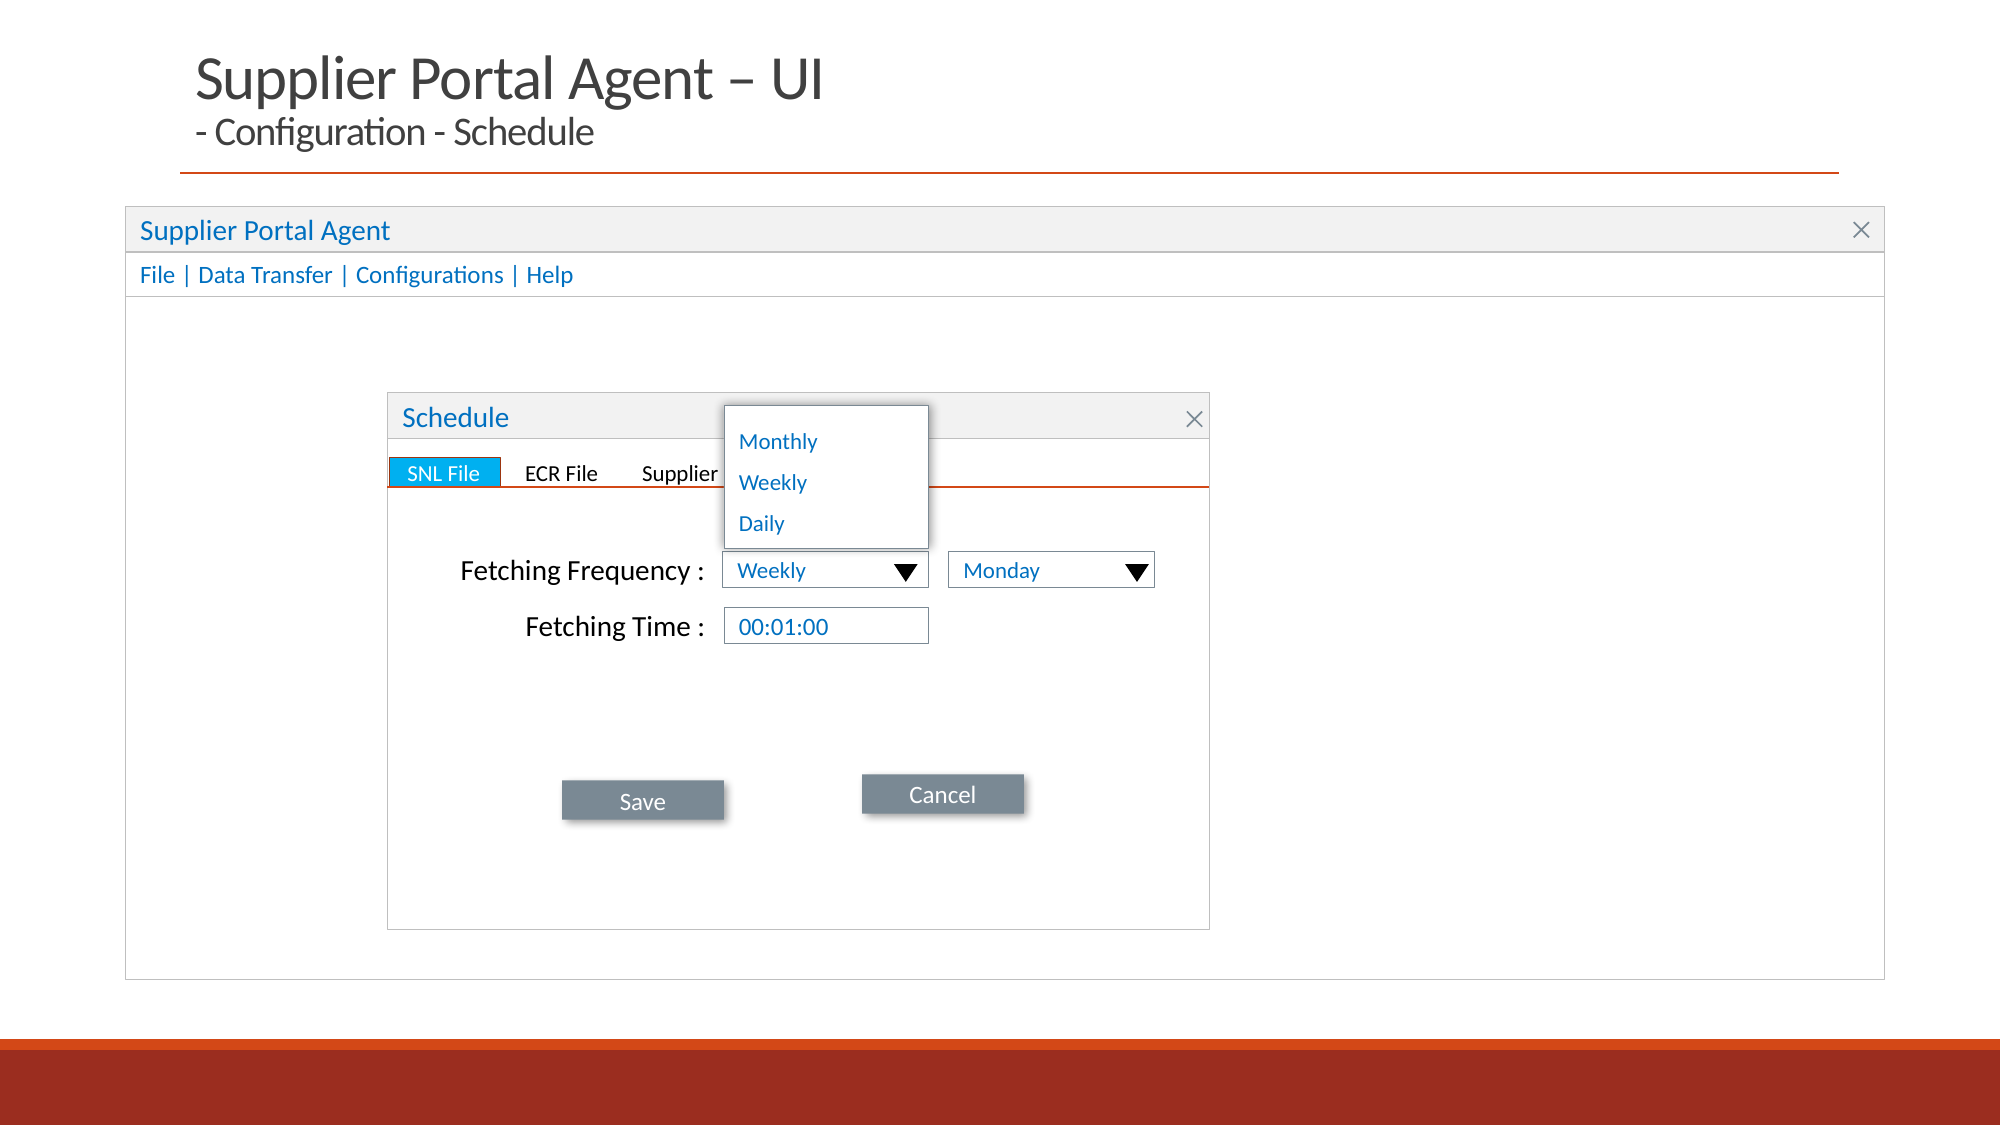

# Supplier Portal Agent – UI - Configuration - Schedule

Supplier Portal Agent

File | Data Transfer | Configurations | Help
Schedule

Monthly
Weekly
Daily
SNL File
Supplier
ECR File

Fetching Frequency :
Weekly
Monday

Fetching Time :
00:01:00
Cancel
Save